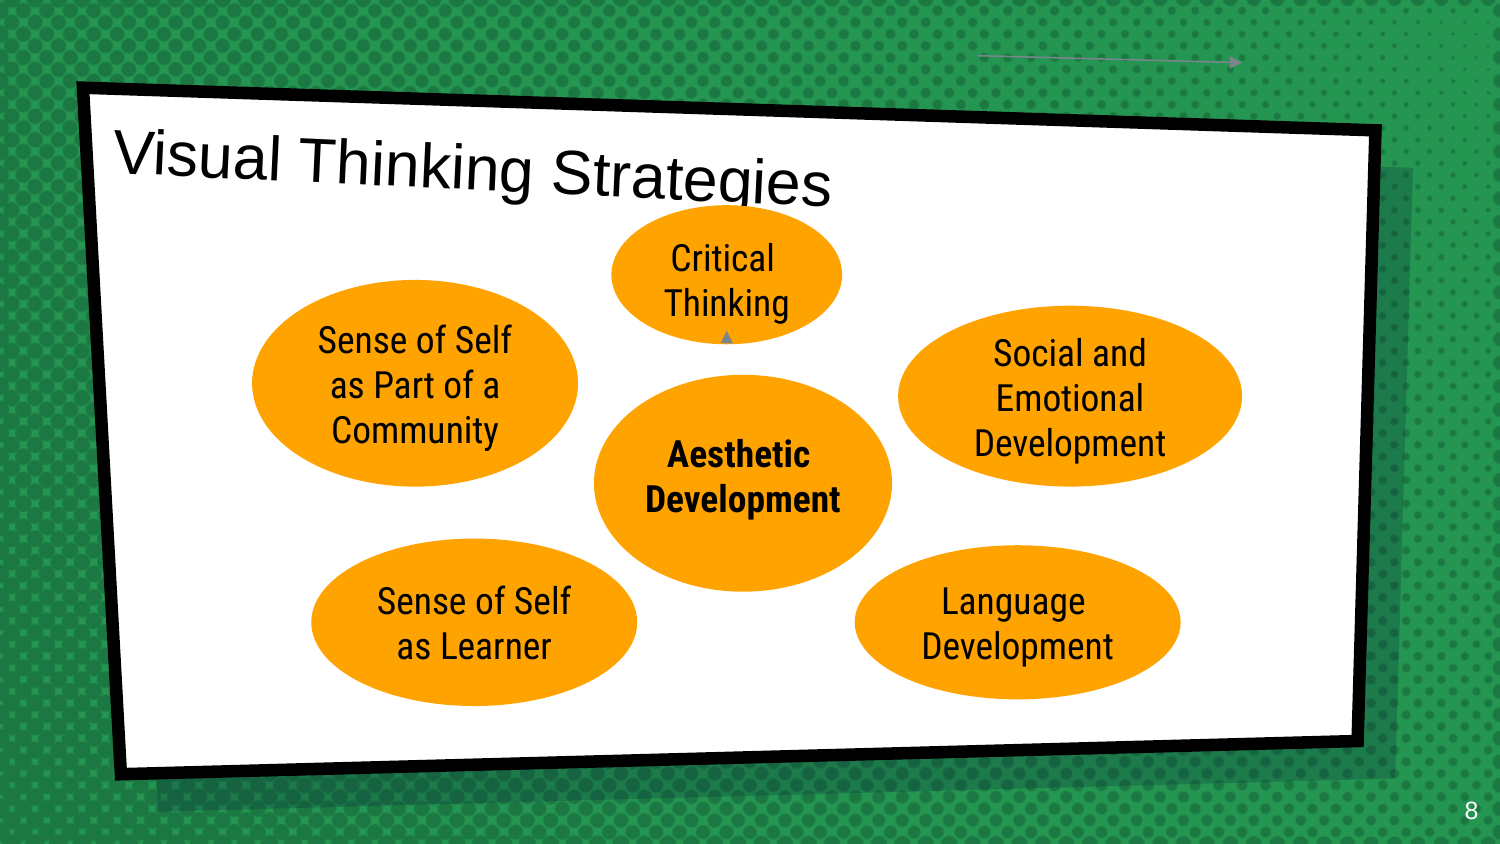

# Visual Thinking Strategies

Critical
Thinking
Sense of Self as Part of a Community
Social and Emotional Development

Aesthetic
Development
Sense of Self as Learner
Language
Development
8